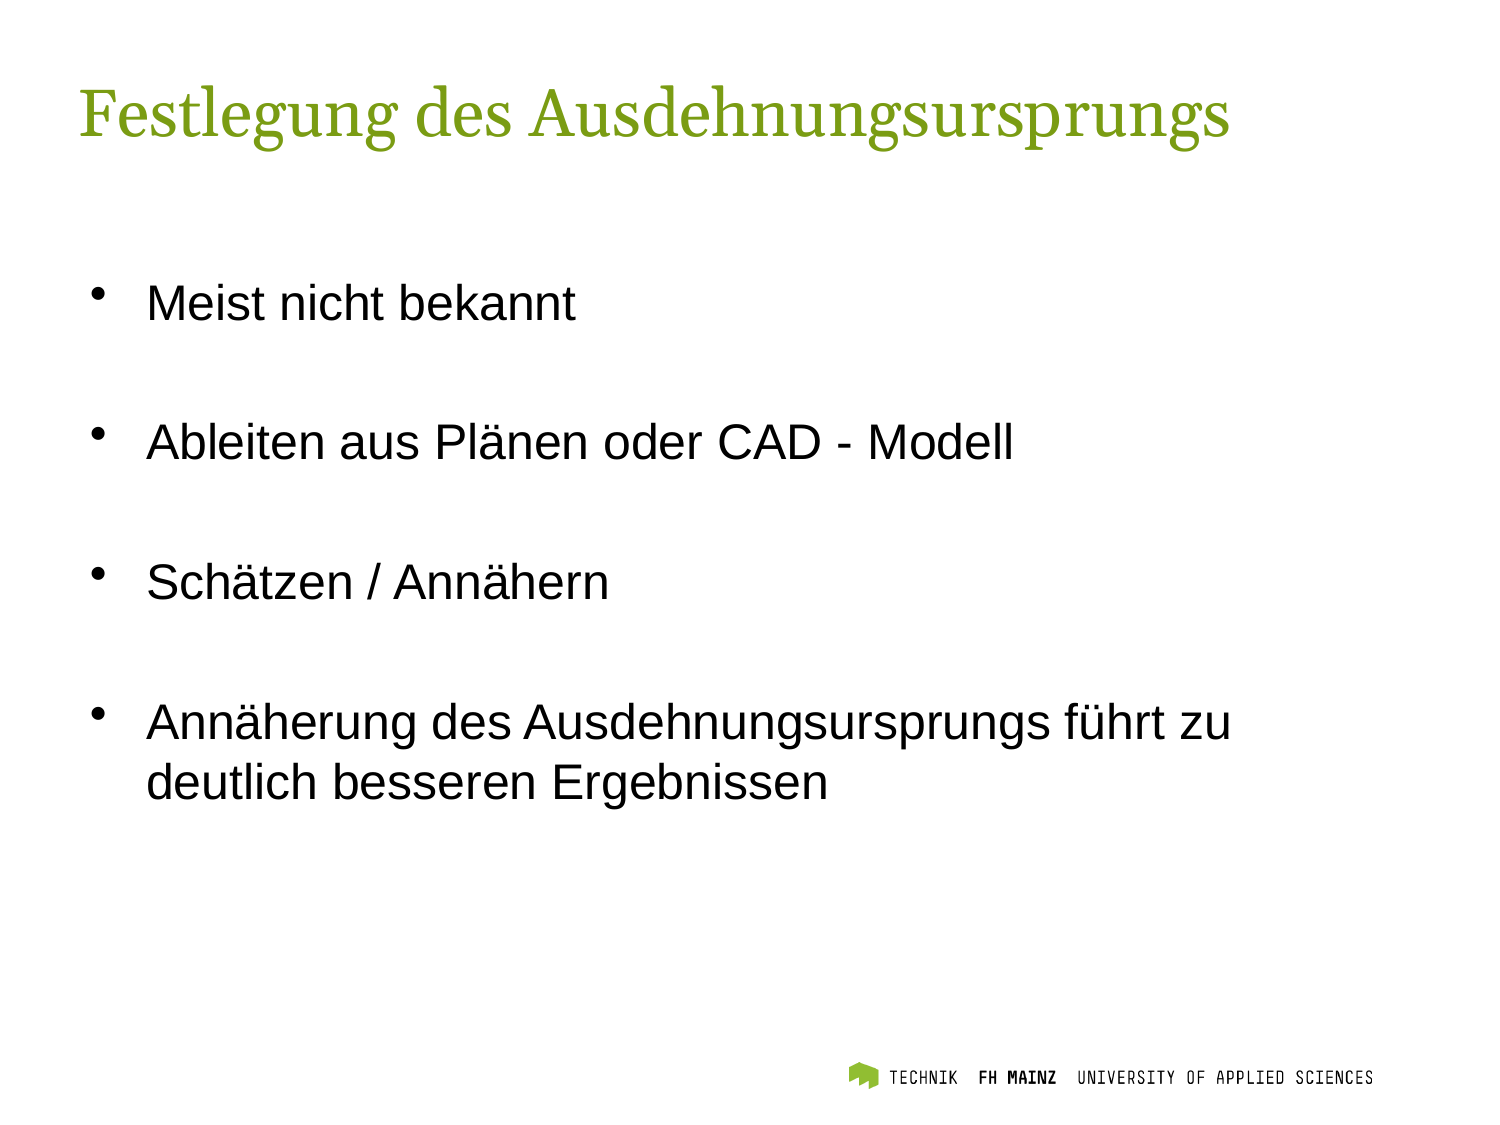

# Festlegung des Ausdehnungsursprungs
Meist nicht bekannt

Ableiten aus Plänen oder CAD - Modell

Schätzen / Annähern

Annäherung des Ausdehnungsursprungs führt zu deutlich besseren Ergebnissen